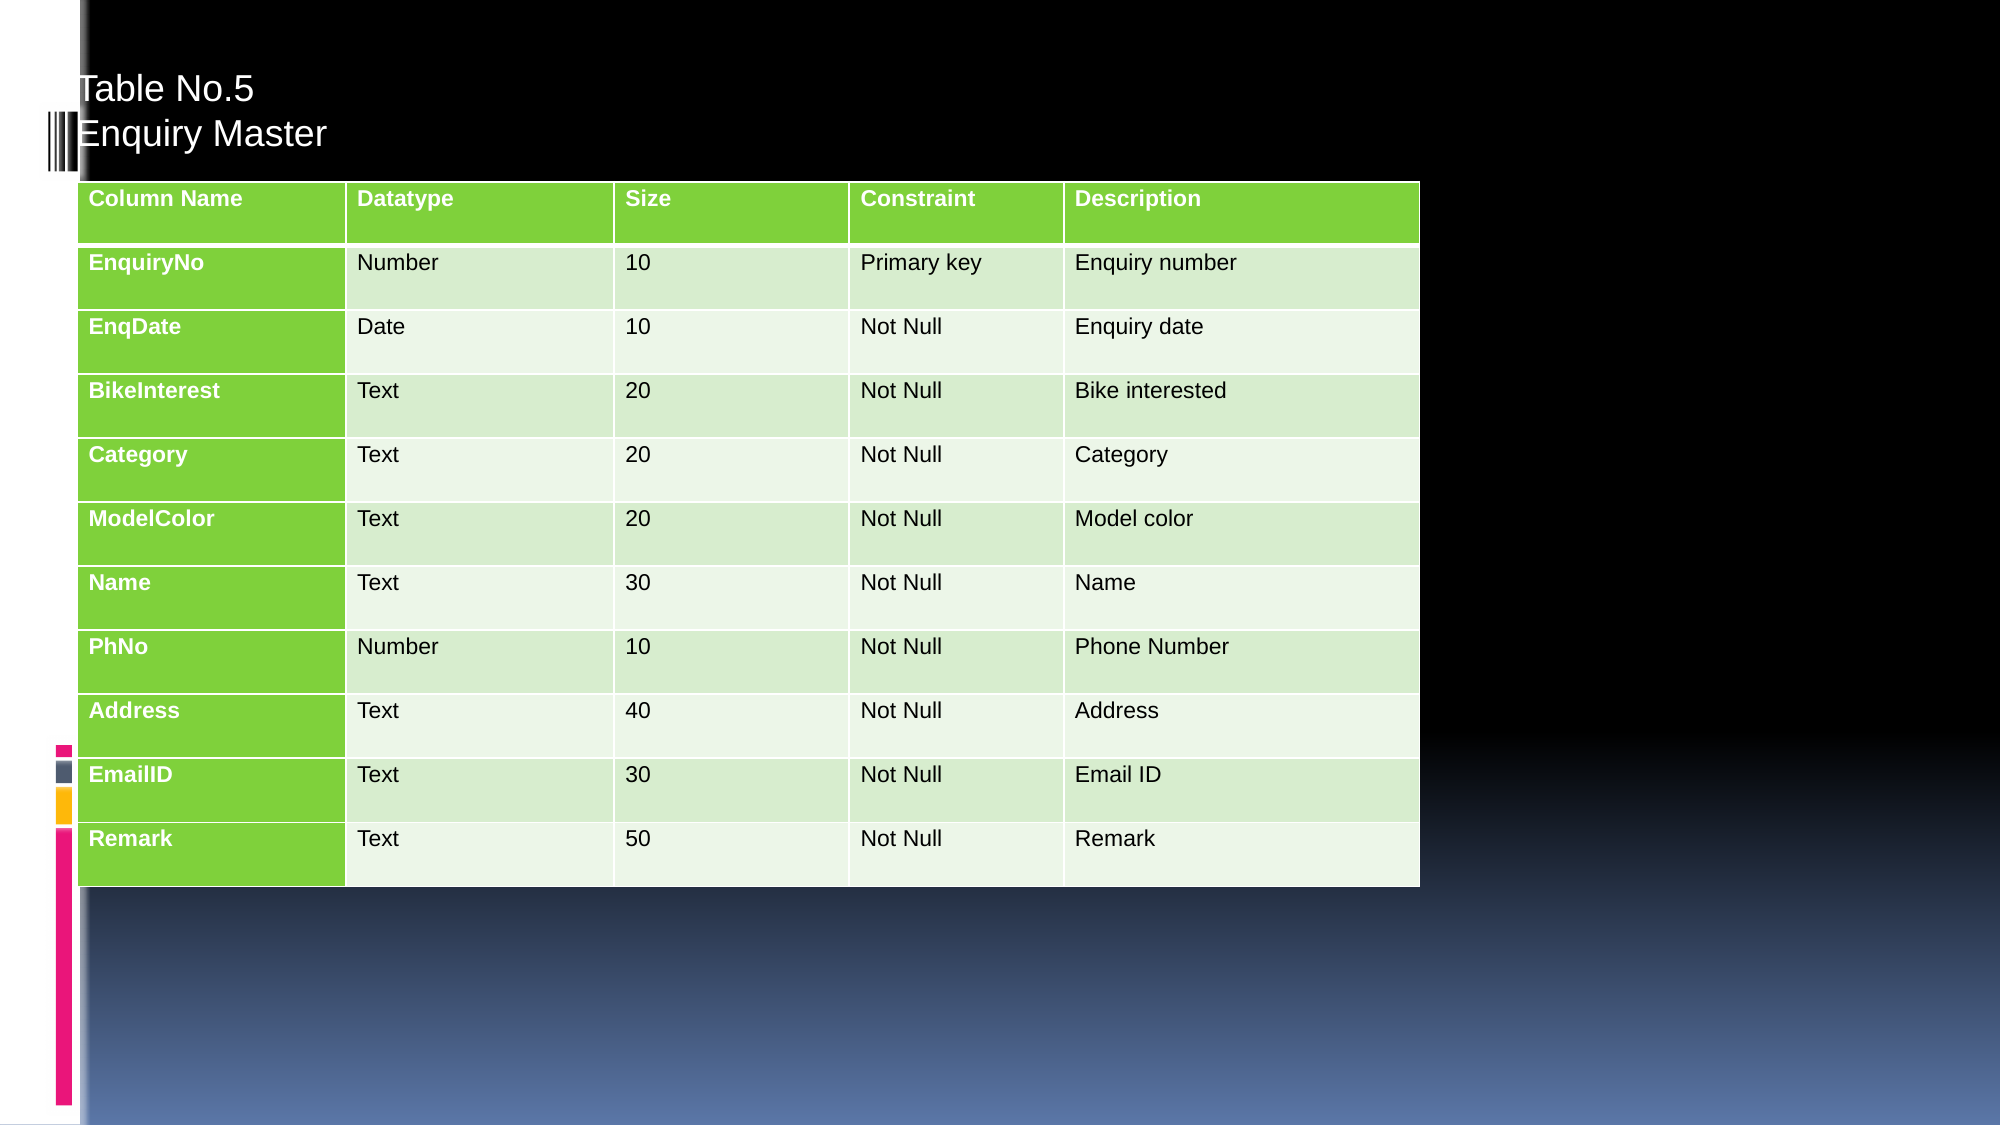

Table No.5
Enquiry Master
| Column Name | Datatype | Size | Constraint | Description |
| --- | --- | --- | --- | --- |
| EnquiryNo | Number | 10 | Primary key | Enquiry number |
| EnqDate | Date | 10 | Not Null | Enquiry date |
| BikeInterest | Text | 20 | Not Null | Bike interested |
| Category | Text | 20 | Not Null | Category |
| ModelColor | Text | 20 | Not Null | Model color |
| Name | Text | 30 | Not Null | Name |
| PhNo | Number | 10 | Not Null | Phone Number |
| Address | Text | 40 | Not Null | Address |
| EmailID | Text | 30 | Not Null | Email ID |
| Remark | Text | 50 | Not Null | Remark |